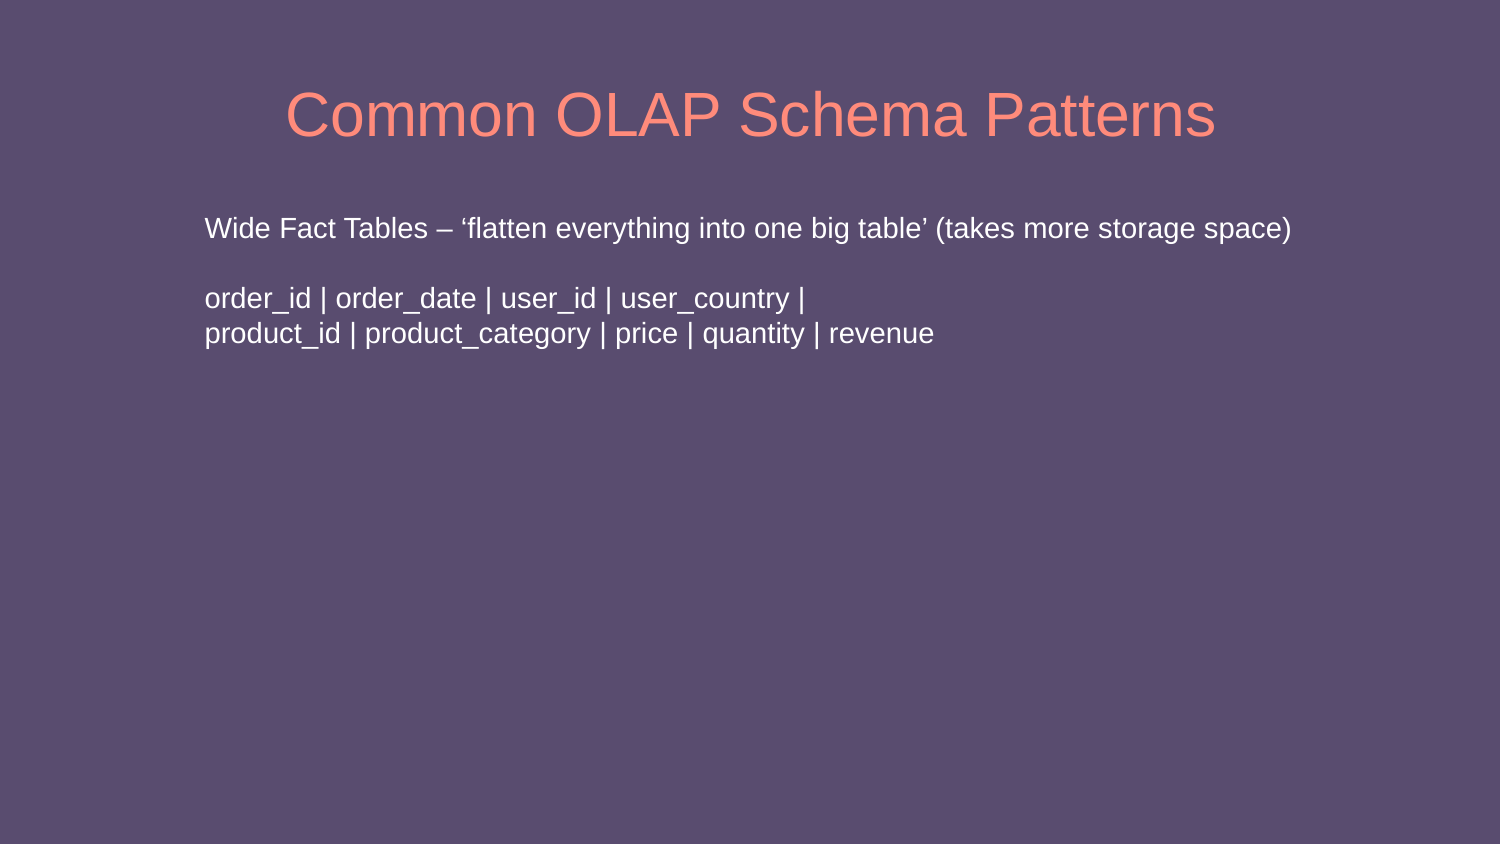

# Common OLAP Schema Patterns
Wide Fact Tables – ‘flatten everything into one big table’ (takes more storage space)

order_id | order_date | user_id | user_country |
product_id | product_category | price | quantity | revenue